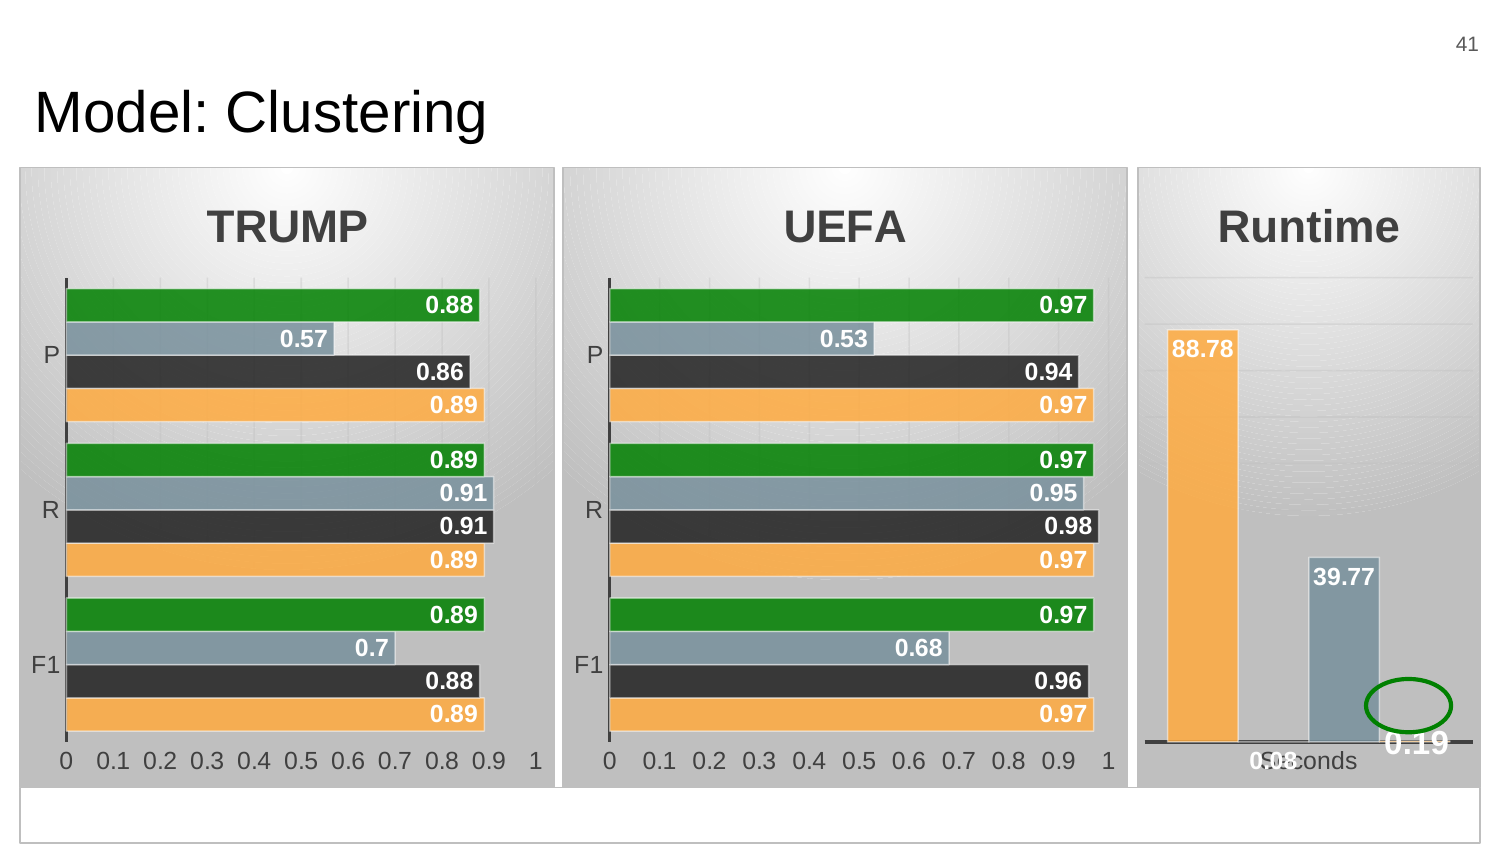

41
# Model: Clustering

### Chart: TRUMP

| Category | Meansfhit | DBSCAN | OPTICS | HDBSCAN* |
|---|---|---|---|---|
| F1 | 0.89 | 0.88 | 0.7 | 0.89 |
| R | 0.89 | 0.91 | 0.91 | 0.89 |
| P | 0.89 | 0.86 | 0.57 | 0.88 |

### Chart: UEFA

| Category | Meansfhit | DBSCAN | OPTICS | HDBSCAN* |
|---|---|---|---|---|
| F1 | 0.97 | 0.96 | 0.68 | 0.97 |
| R | 0.97 | 0.98 | 0.95 | 0.97 |
| P | 0.97 | 0.94 | 0.53 | 0.97 |

### Chart: Runtime

| Category | Meansfhit | DBSCAN | OPTICS | HDBSCAN |
|---|---|---|---|---|
| Seconds | 88.78 | 0.08 | 39.77 | 0.19 |

### Chart

| Category | Meansfhit | DBSCAN | OPTICS | HDBSCAN* |
|---|---|---|---|---|
| F1 | None | None | None | None |
| R | None | None | None | None |
| P | None | None | None | None |